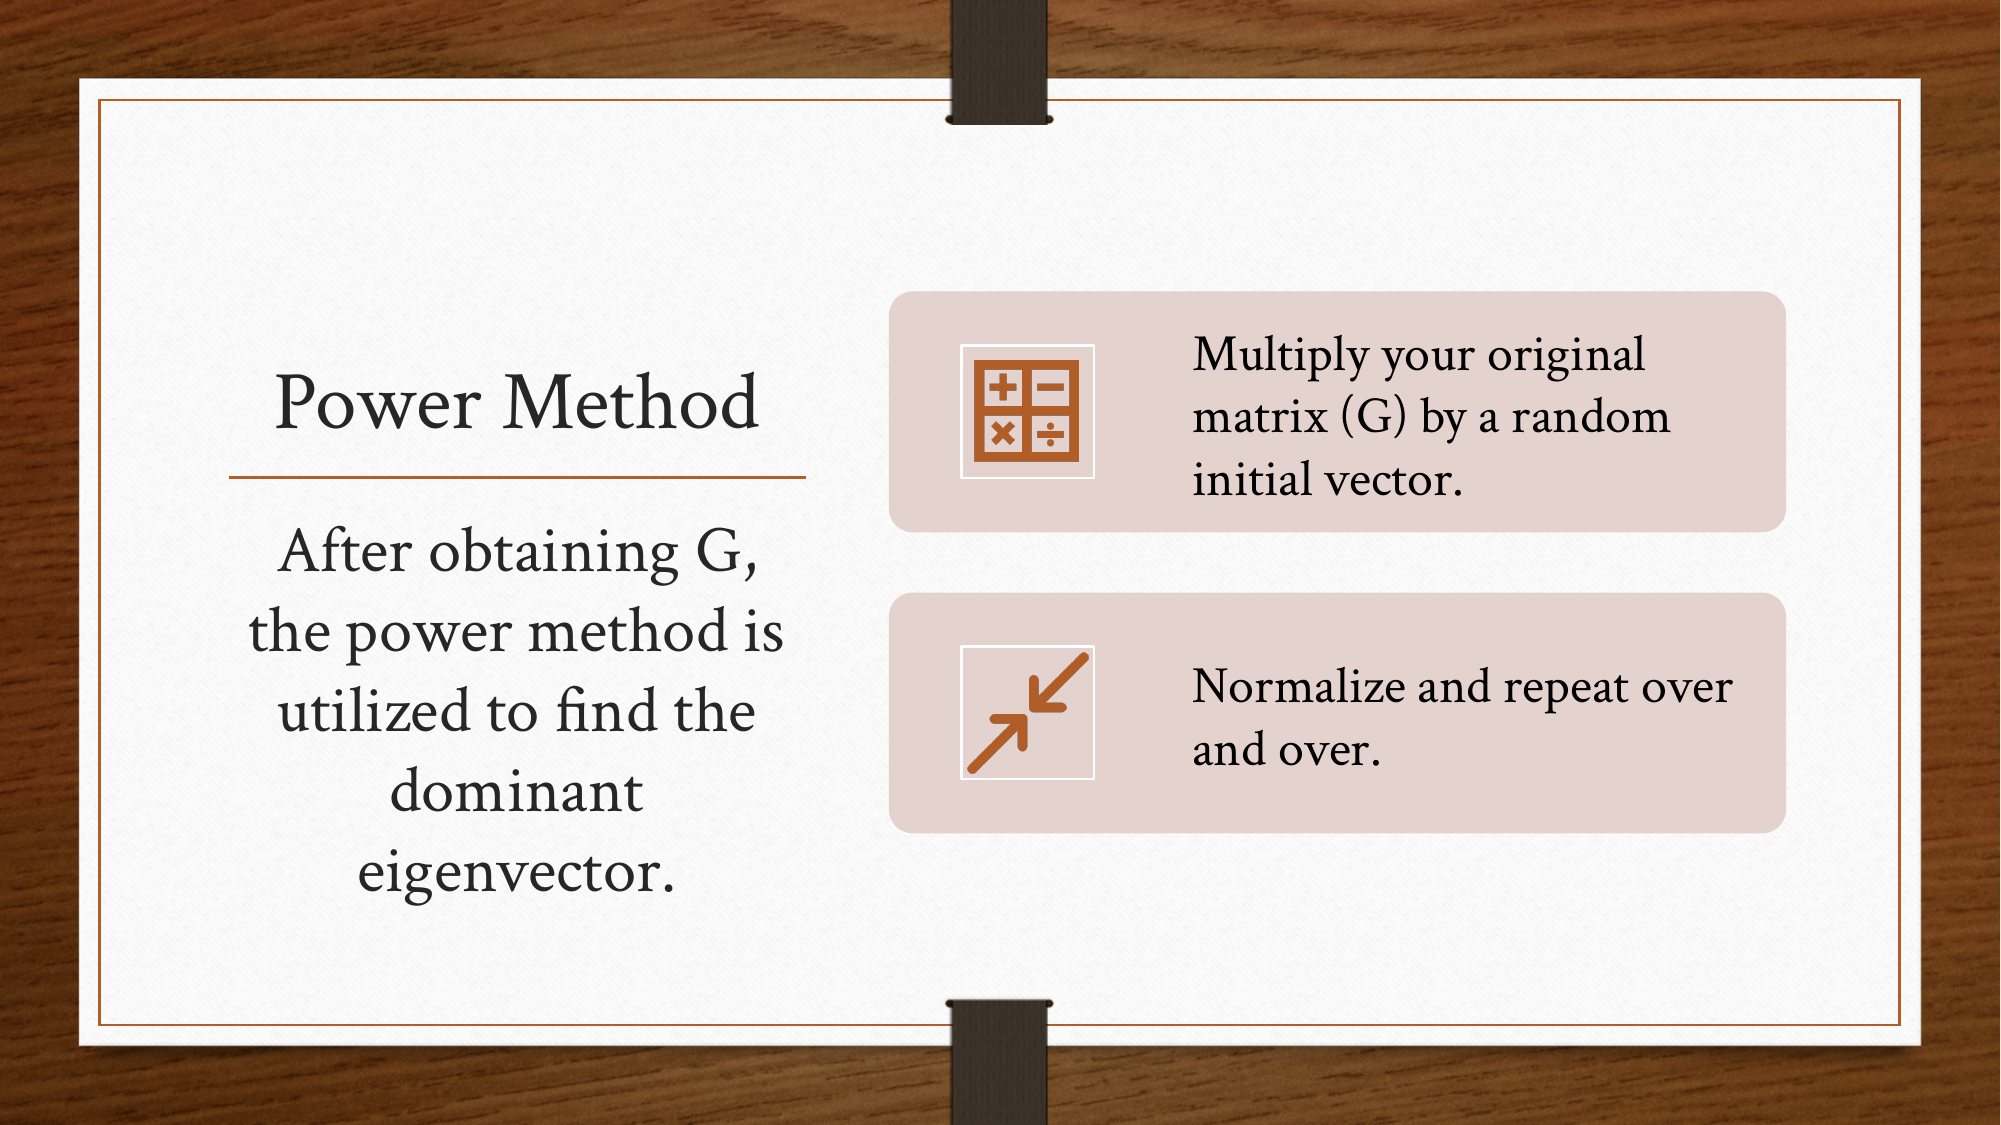

Multiply your original matrix (G) by a random initial vector.
Normalize and repeat over and over.
# Power Method
After obtaining G, the power method is utilized to find the dominant eigenvector.